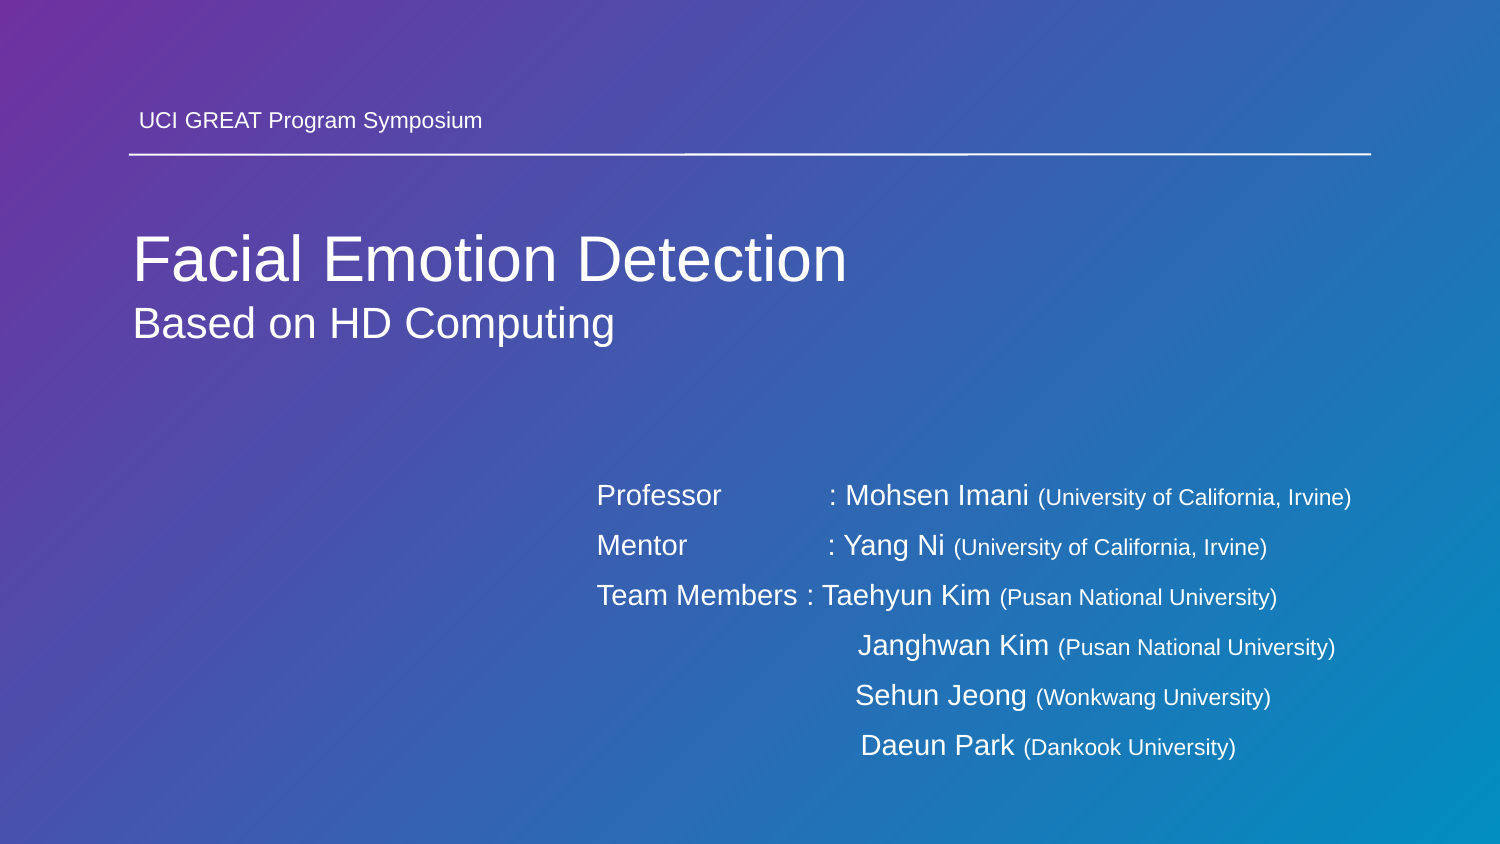

UCI GREAT Program Symposium
Facial Emotion Detection
Based on HD Computing
Professor             : Mohsen Imani (University of California, Irvine)

Mentor                 : Yang Ni (University of California, Irvine)

Team Members : Taehyun Kim (Pusan National University)

 	      Janghwan Kim (Pusan National University)

                Sehun Jeong (Wonkwang University)

                                Daeun Park (Dankook University)